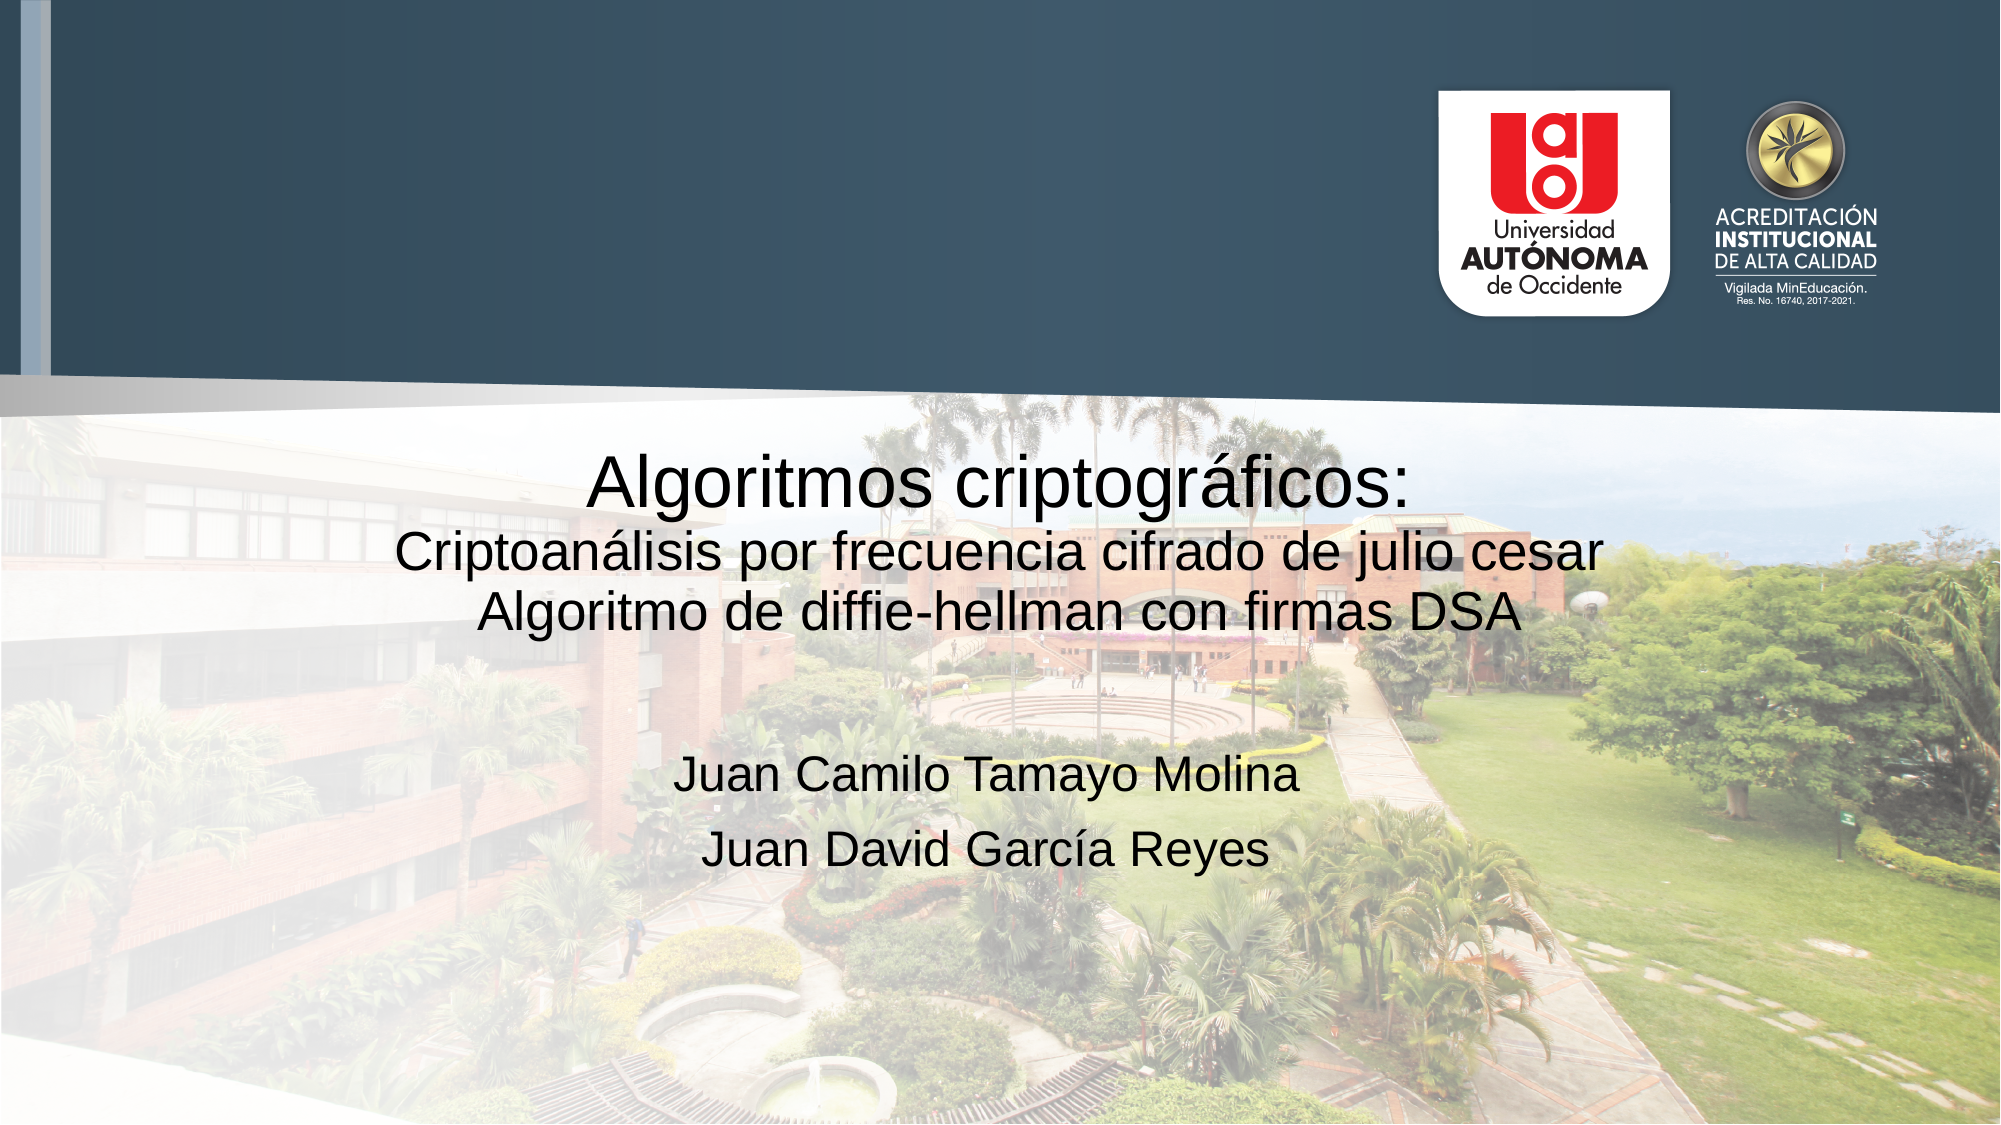

# Algoritmos criptográficos: Criptoanálisis por frecuencia cifrado de julio cesar Algoritmo de diffie-hellman con firmas DSA
Juan Camilo Tamayo Molina
Juan David García Reyes